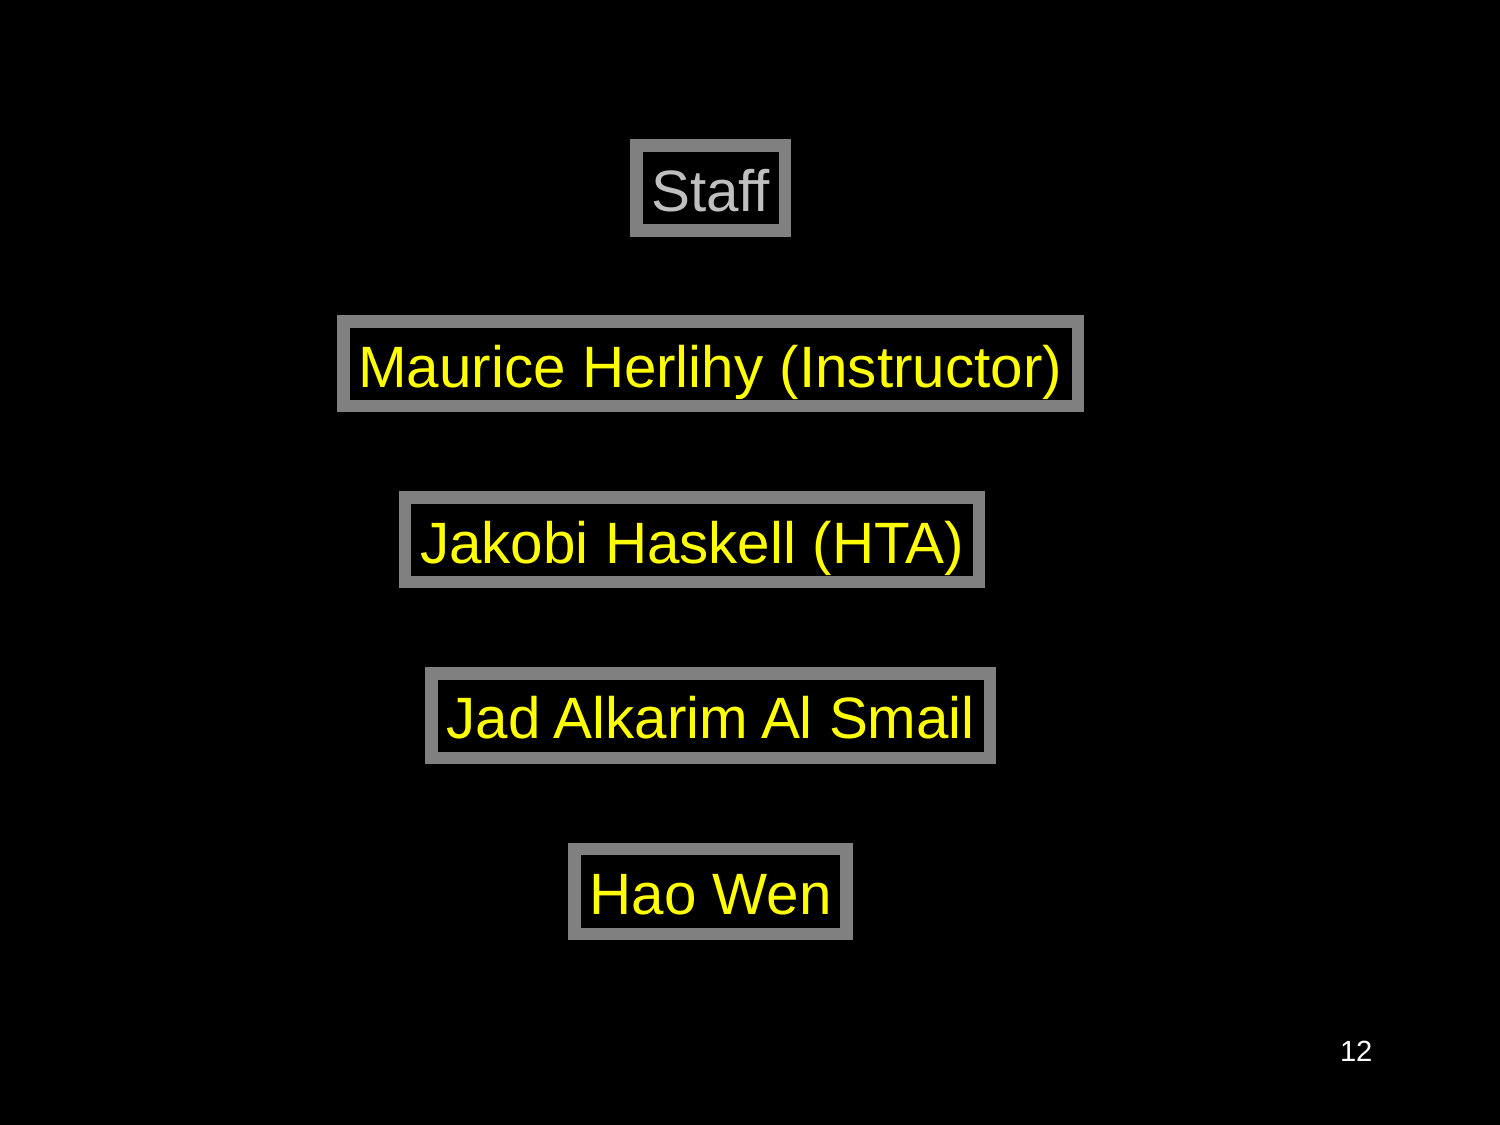

Staff
Maurice Herlihy (Instructor)
Jakobi Haskell (HTA)
Jad Alkarim Al Smail
Hao Wen
12